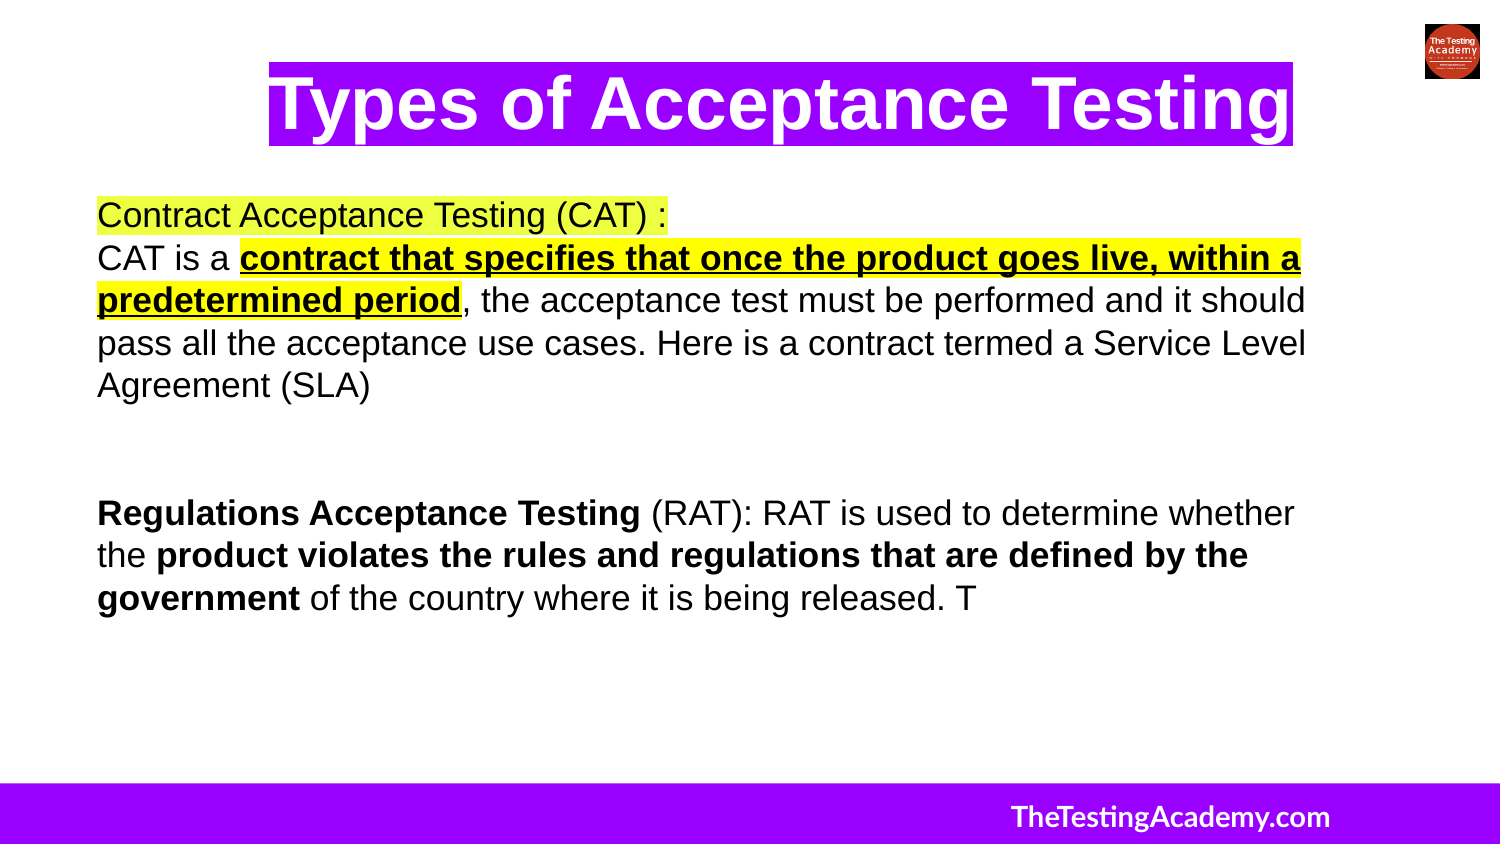

# Types of Acceptance Testing
Contract Acceptance Testing (CAT) :
CAT is a contract that specifies that once the product goes live, within a predetermined period, the acceptance test must be performed and it should pass all the acceptance use cases. Here is a contract termed a Service Level Agreement (SLA)

Regulations Acceptance Testing (RAT): RAT is used to determine whether the product violates the rules and regulations that are defined by the government of the country where it is being released. T